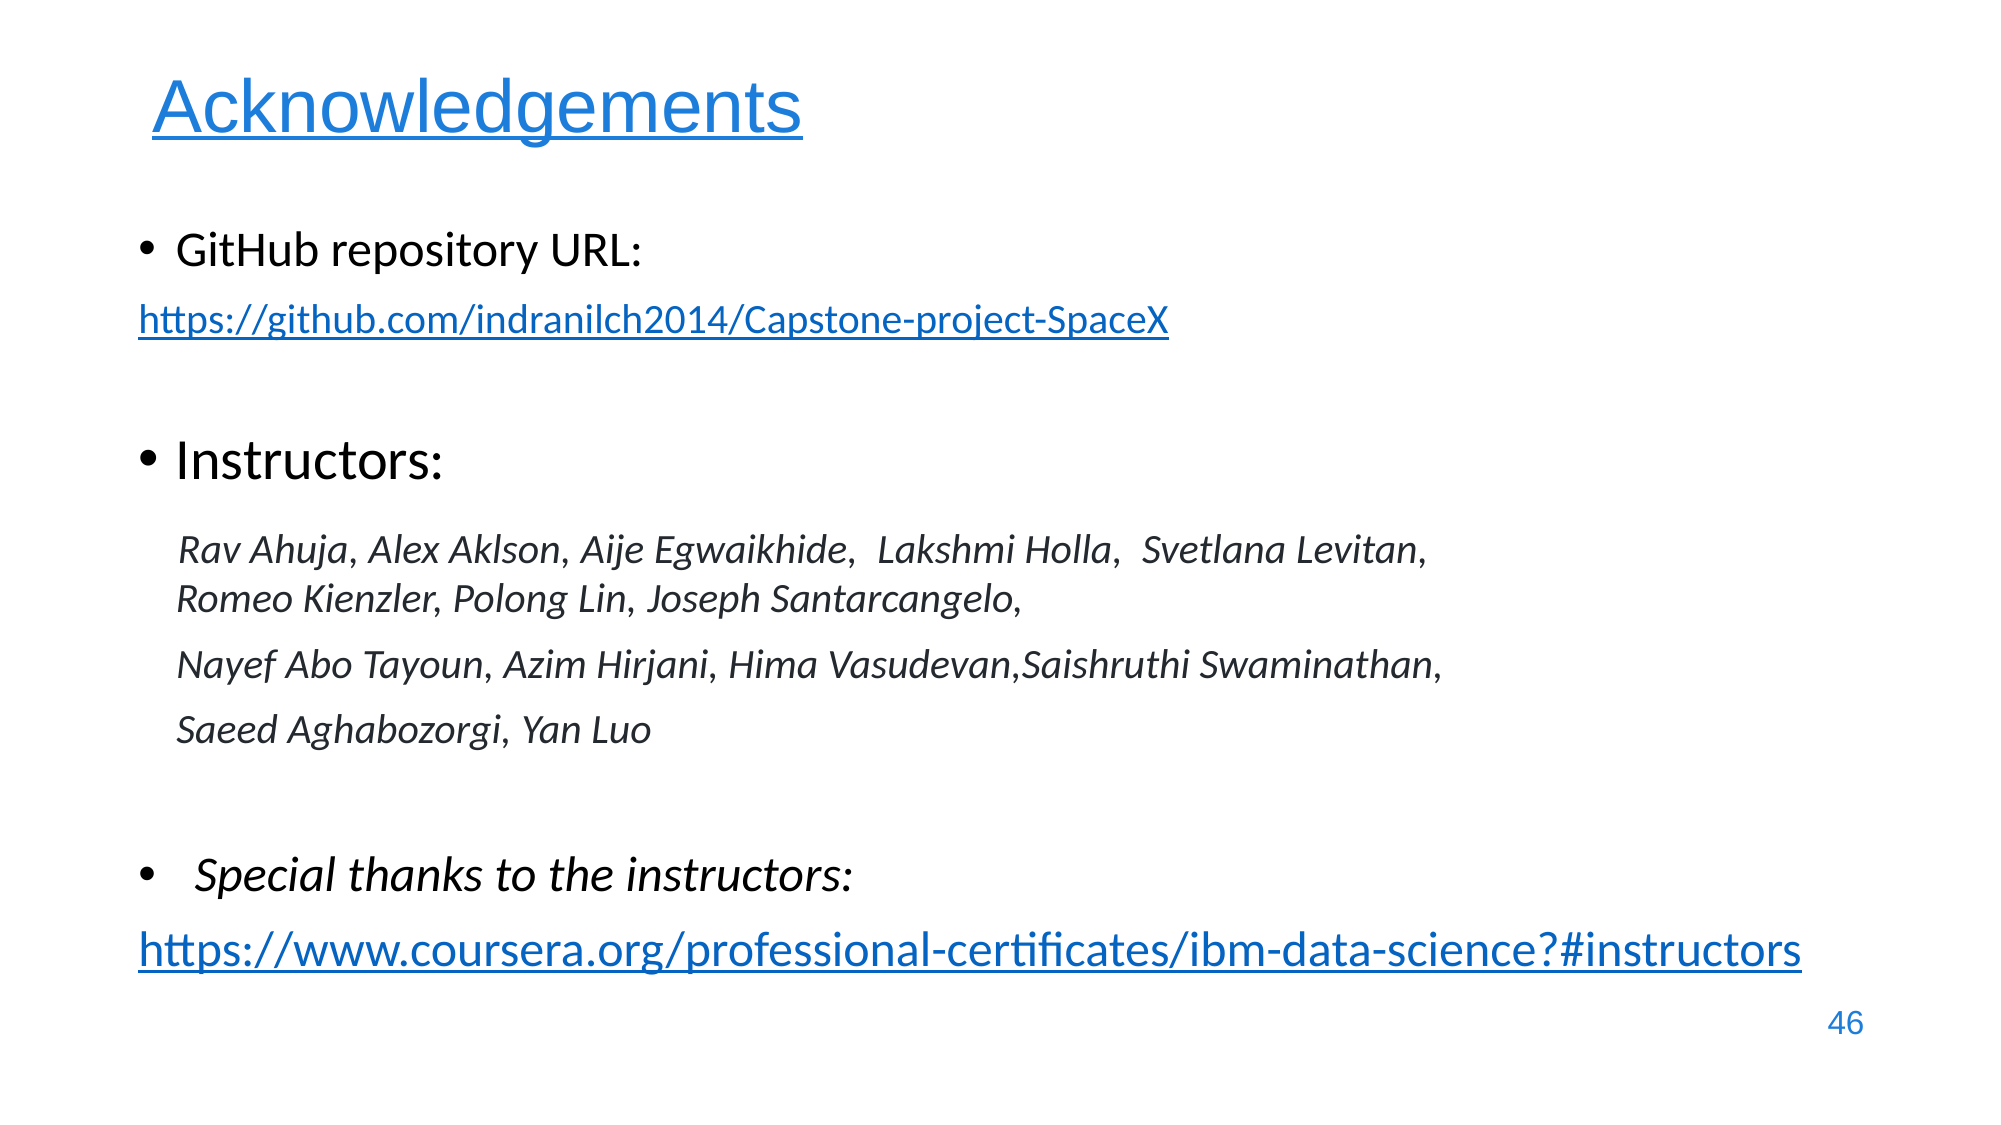

# Acknowledgements
GitHub repository URL:
https://github.com/indranilch2014/Capstone-project-SpaceX

Instructors:
   Rav Ahuja, Alex Aklson, Aije Egwaikhide,  Lakshmi Holla,  Svetlana Levitan, Romeo Kienzler, Polong Lin, Joseph Santarcangelo,
    Nayef Abo Tayoun, Azim Hirjani, Hima Vasudevan,Saishruthi Swaminathan,
    Saeed Aghabozorgi, Yan Luo

Special thanks to the instructors:
https://www.coursera.org/professional-certificates/ibm-data-science?#instructors

46